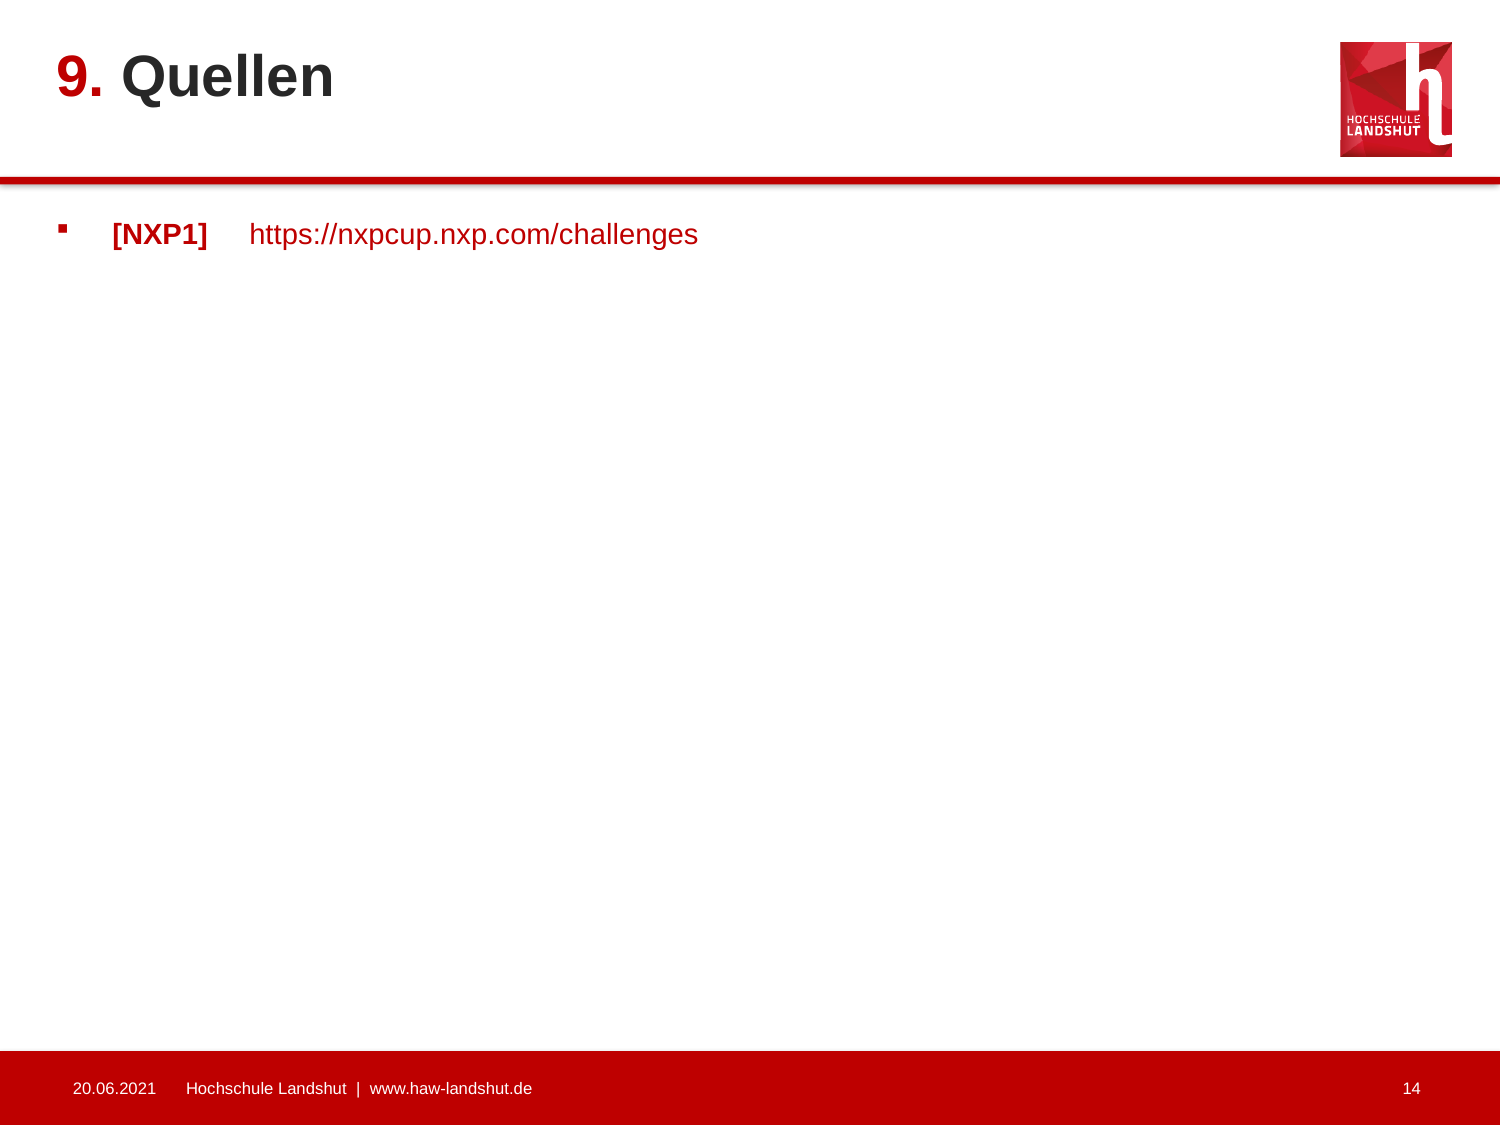

# 9. Quellen
[NXP1]     https://nxpcup.nxp.com/challenges
20.06.2021
Hochschule Landshut  |  www.haw-landshut.de